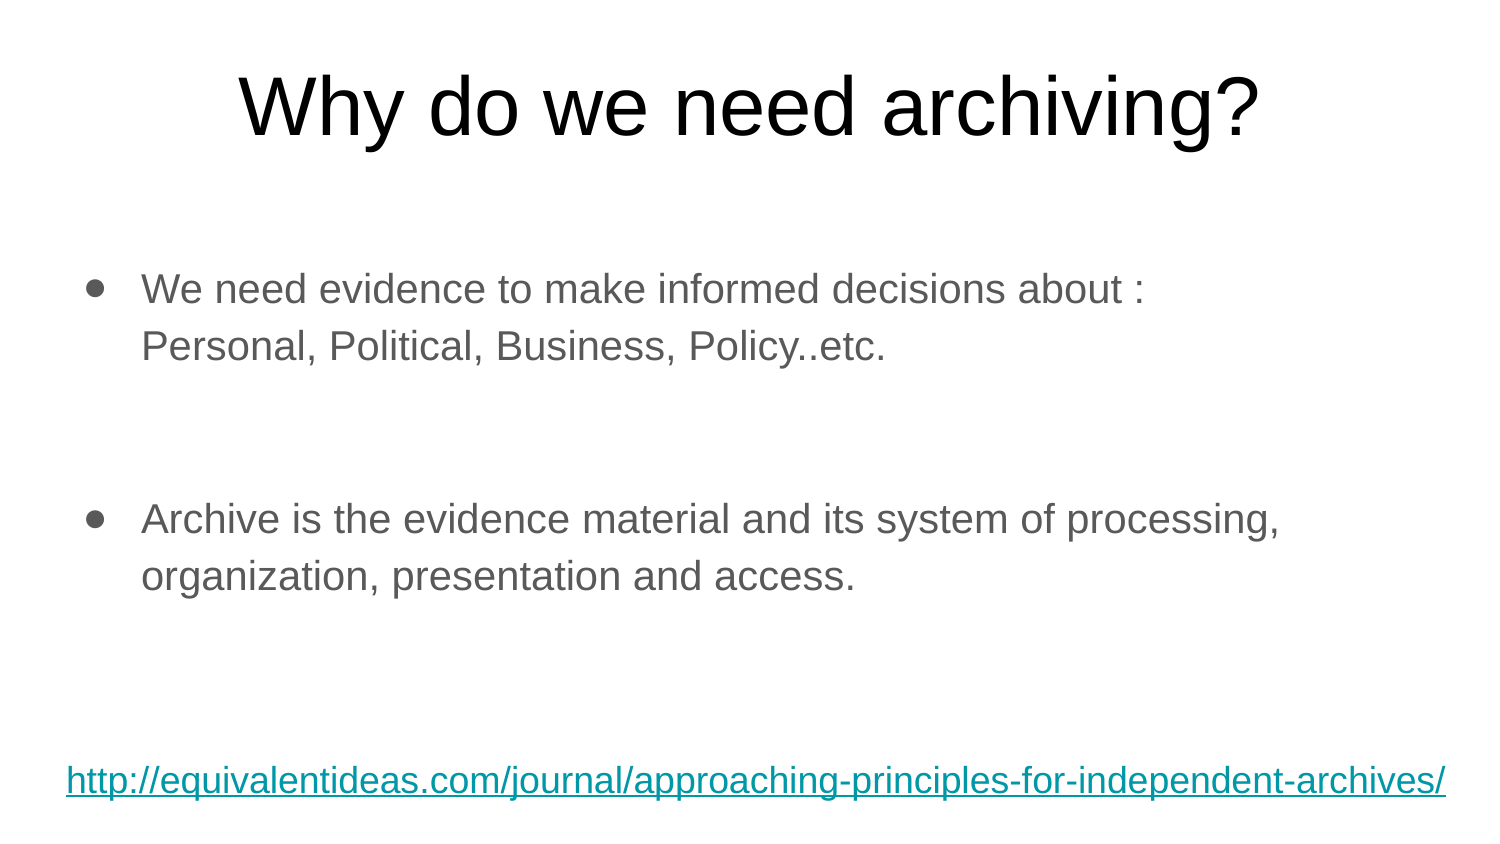

# Why do we need archiving?

We need evidence to make informed decisions about :
Personal, Political, Business, Policy..etc.

Archive is the evidence material and its system of processing, organization, presentation and access.

http://equivalentideas.com/journal/approaching-principles-for-independent-archives/